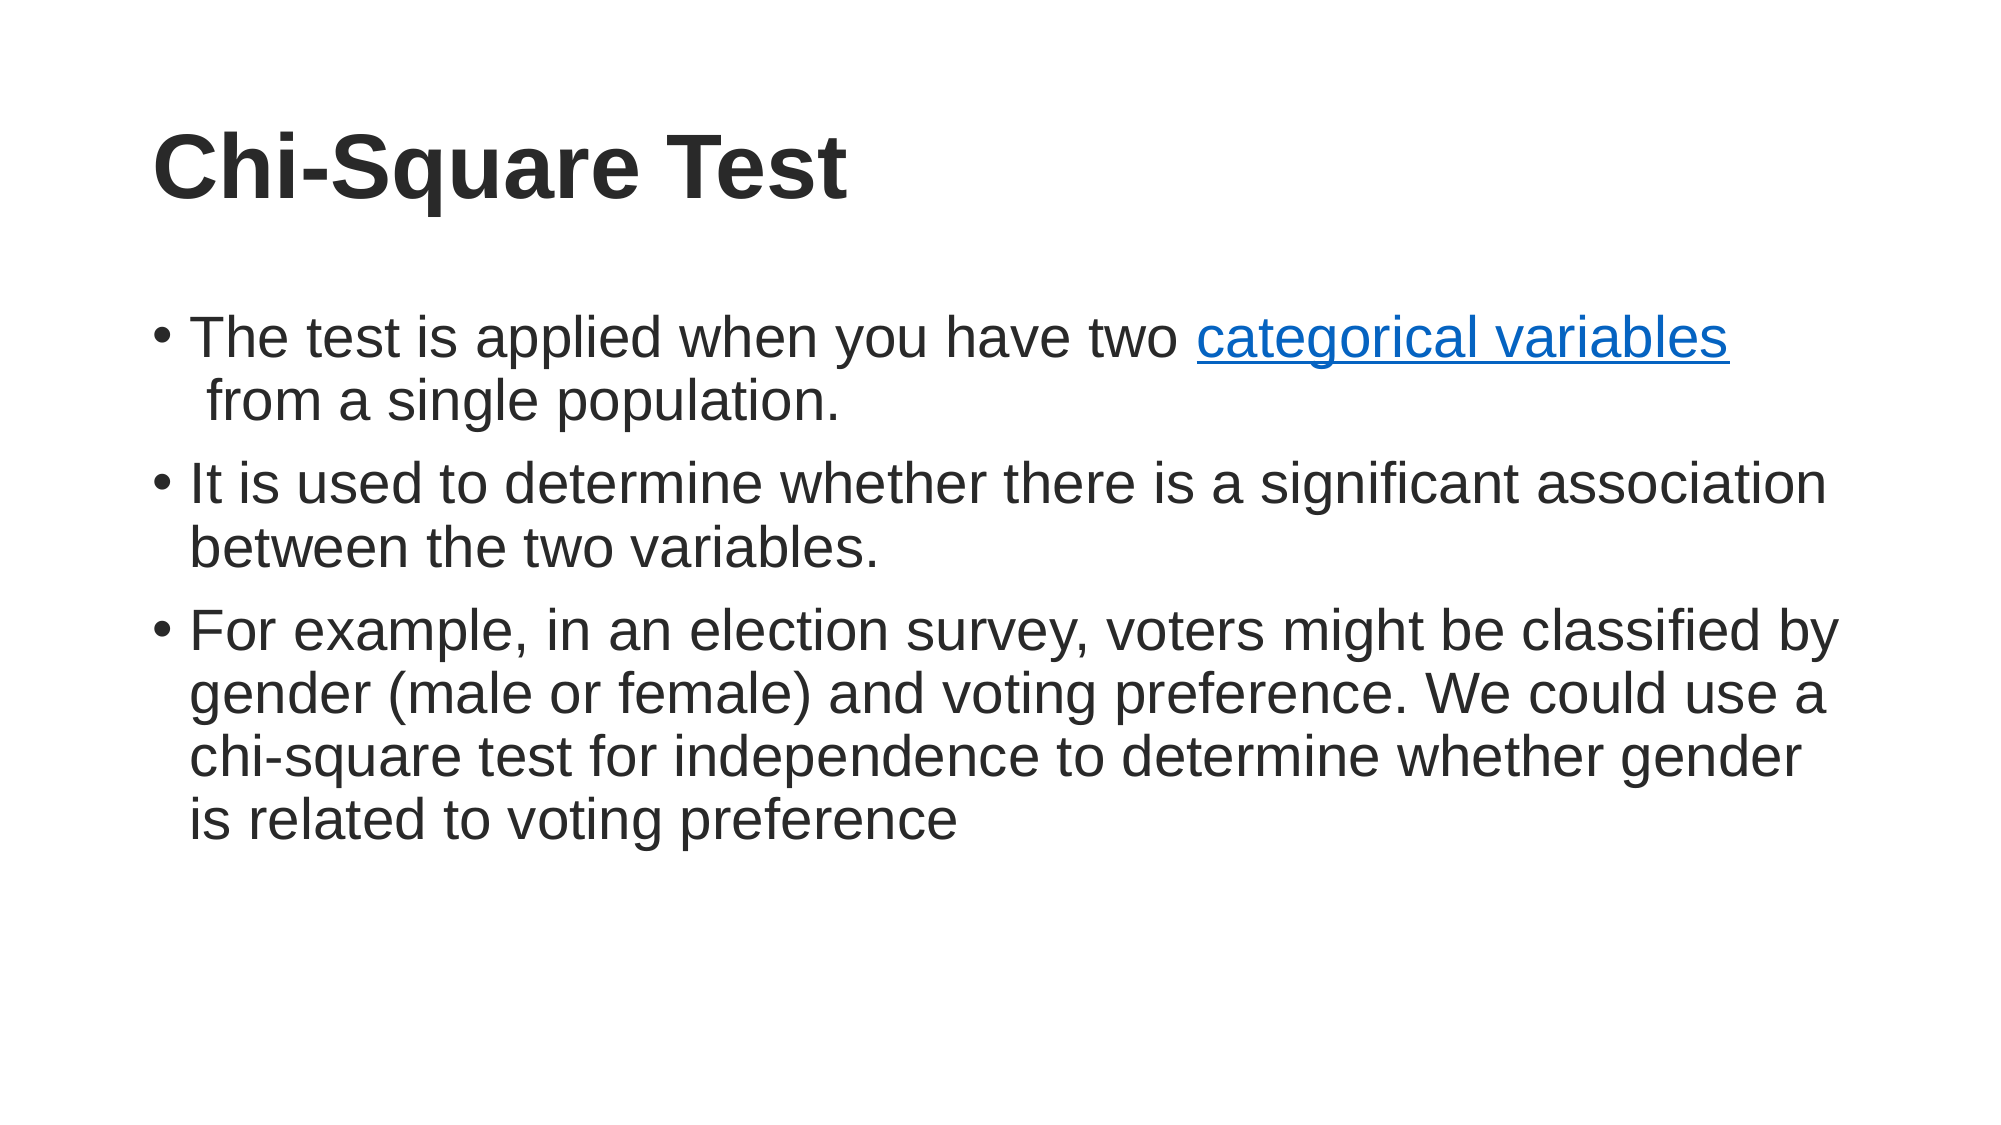

# Chi-Square Test
The test is applied when you have two categorical variables from a single population.
It is used to determine whether there is a significant association between the two variables.
For example, in an election survey, voters might be classified by gender (male or female) and voting preference. We could use a chi-square test for independence to determine whether gender is related to voting preference